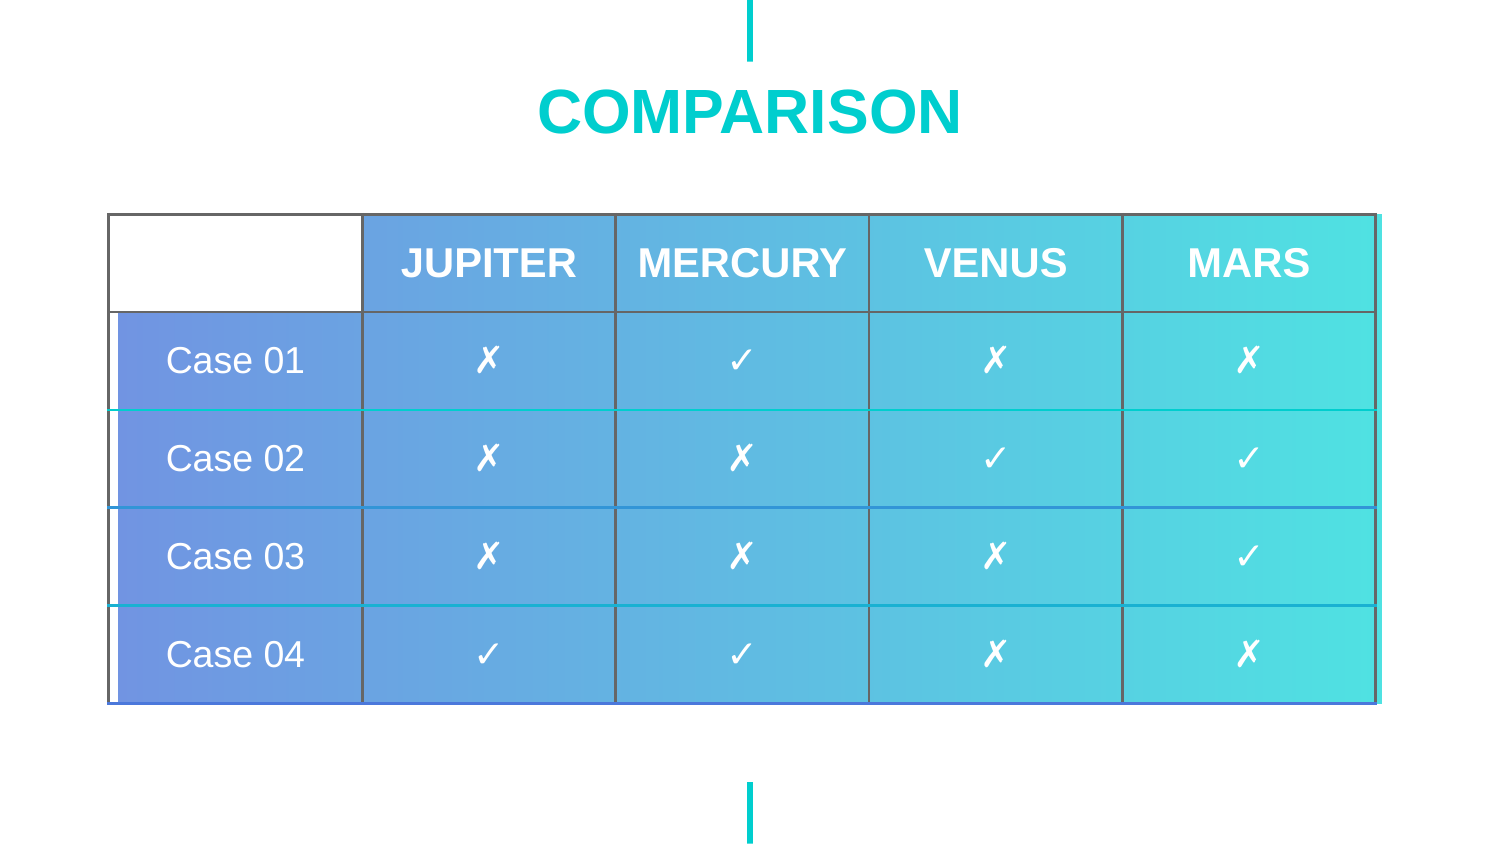

# COMPARISON

|  | JUPITER | MERCURY | VENUS | MARS |
| --- | --- | --- | --- | --- |
| Case 01 | ✗ | ✓ | ✗ | ✗ |
| Case 02 | ✗ | ✗ | ✓ | ✓ |
| Case 03 | ✗ | ✗ | ✗ | ✓ |
| Case 04 | ✓ | ✓ | ✗ | ✗ |